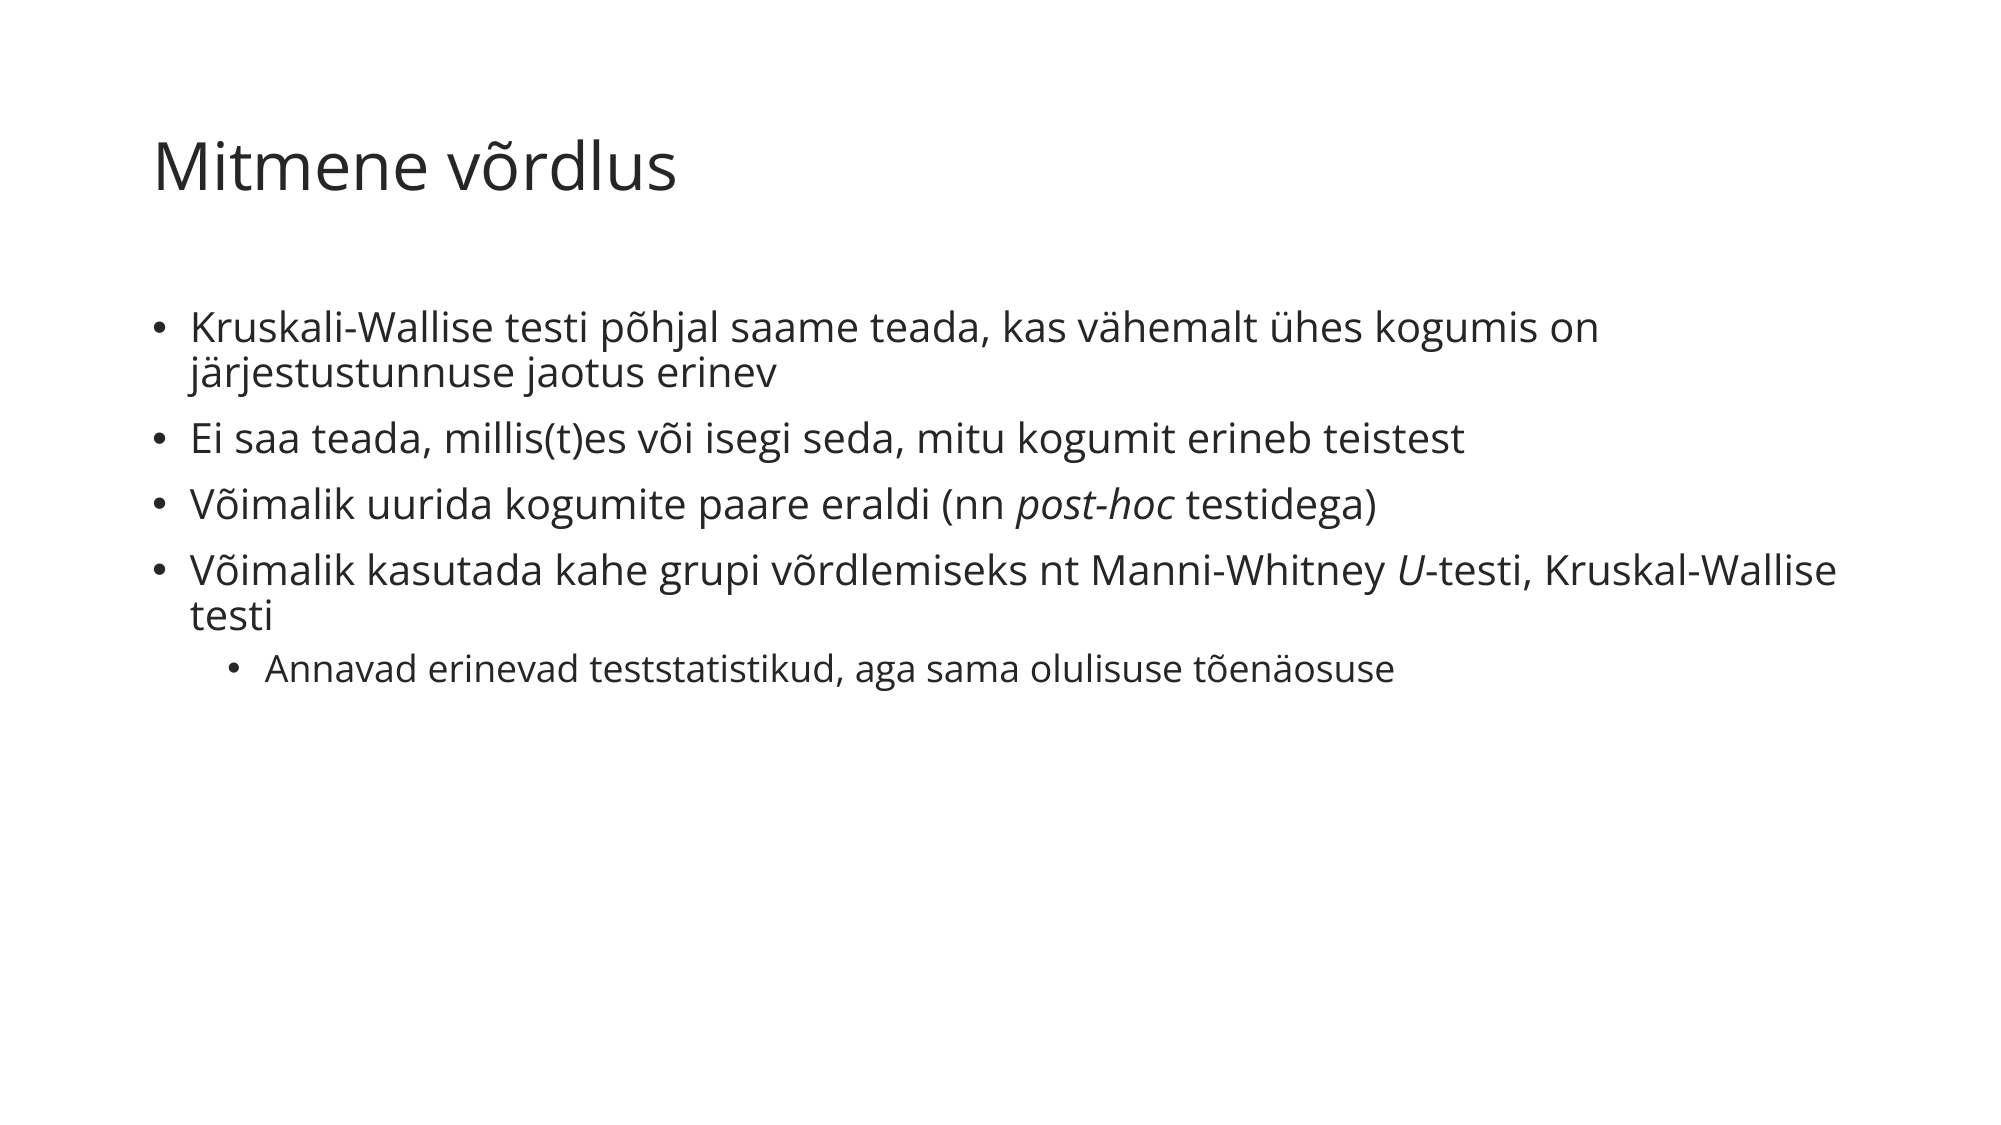

# Mitmene võrdlus
Kruskali-Wallise testi põhjal saame teada, kas vähemalt ühes kogumis on järjestustunnuse jaotus erinev
Ei saa teada, millis(t)es või isegi seda, mitu kogumit erineb teistest
Võimalik uurida kogumite paare eraldi (nn post-hoc testidega)
Võimalik kasutada kahe grupi võrdlemiseks nt Manni-Whitney U-testi, Kruskal-Wallise testi
Annavad erinevad teststatistikud, aga sama olulisuse tõenäosuse